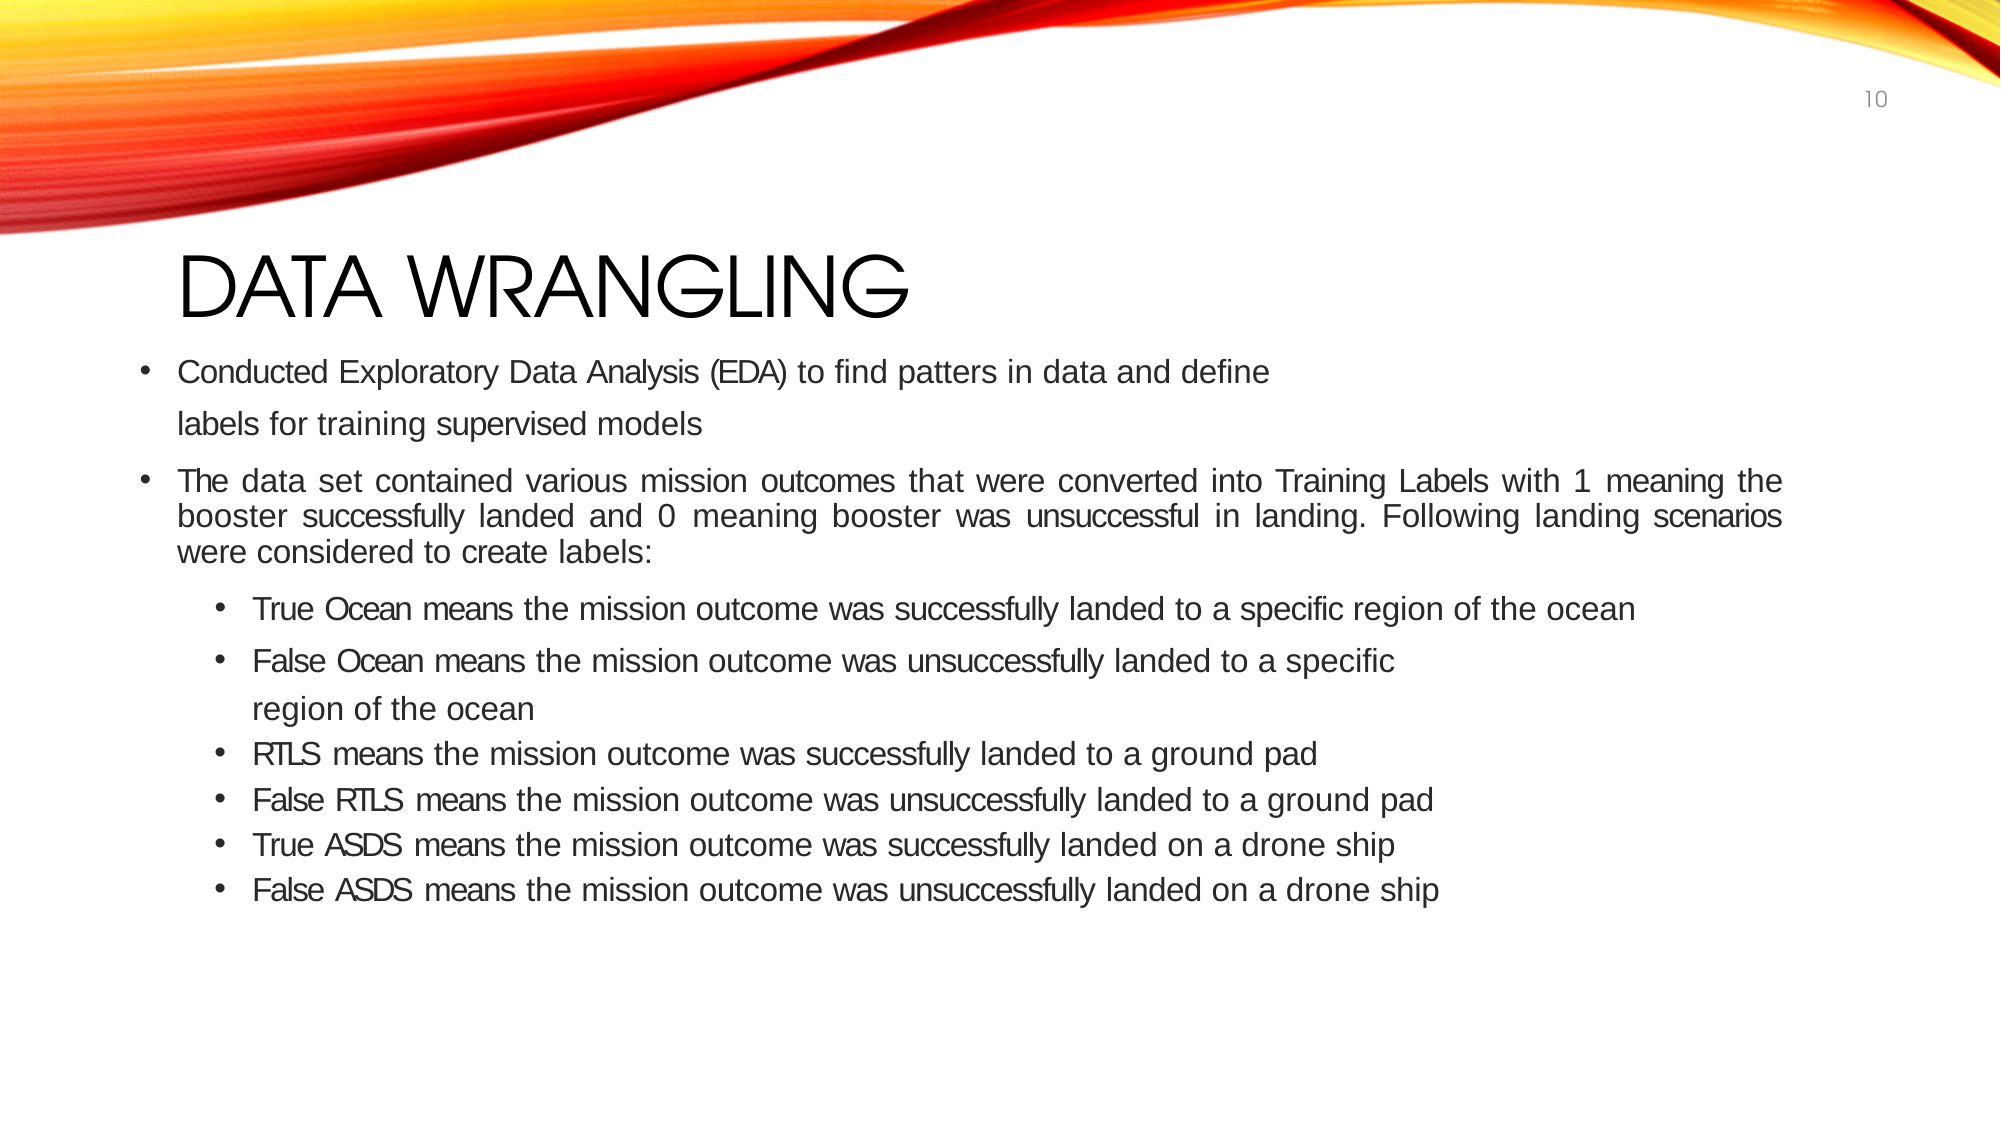

10
# Data Wrangling
Conducted Exploratory Data Analysis (EDA) to find patters in data and define
labels for training supervised models
The data set contained various mission outcomes that were converted into Training Labels with 1 meaning the booster successfully landed and 0 meaning booster was unsuccessful in landing. Following landing scenarios were considered to create labels:
True Ocean means the mission outcome was successfully landed to a specific region of the ocean
False Ocean means the mission outcome was unsuccessfully landed to a specific
region of the ocean
RTLS means the mission outcome was successfully landed to a ground pad
False RTLS means the mission outcome was unsuccessfully landed to a ground pad
True ASDS means the mission outcome was successfully landed on a drone ship
False ASDS means the mission outcome was unsuccessfully landed on a drone ship